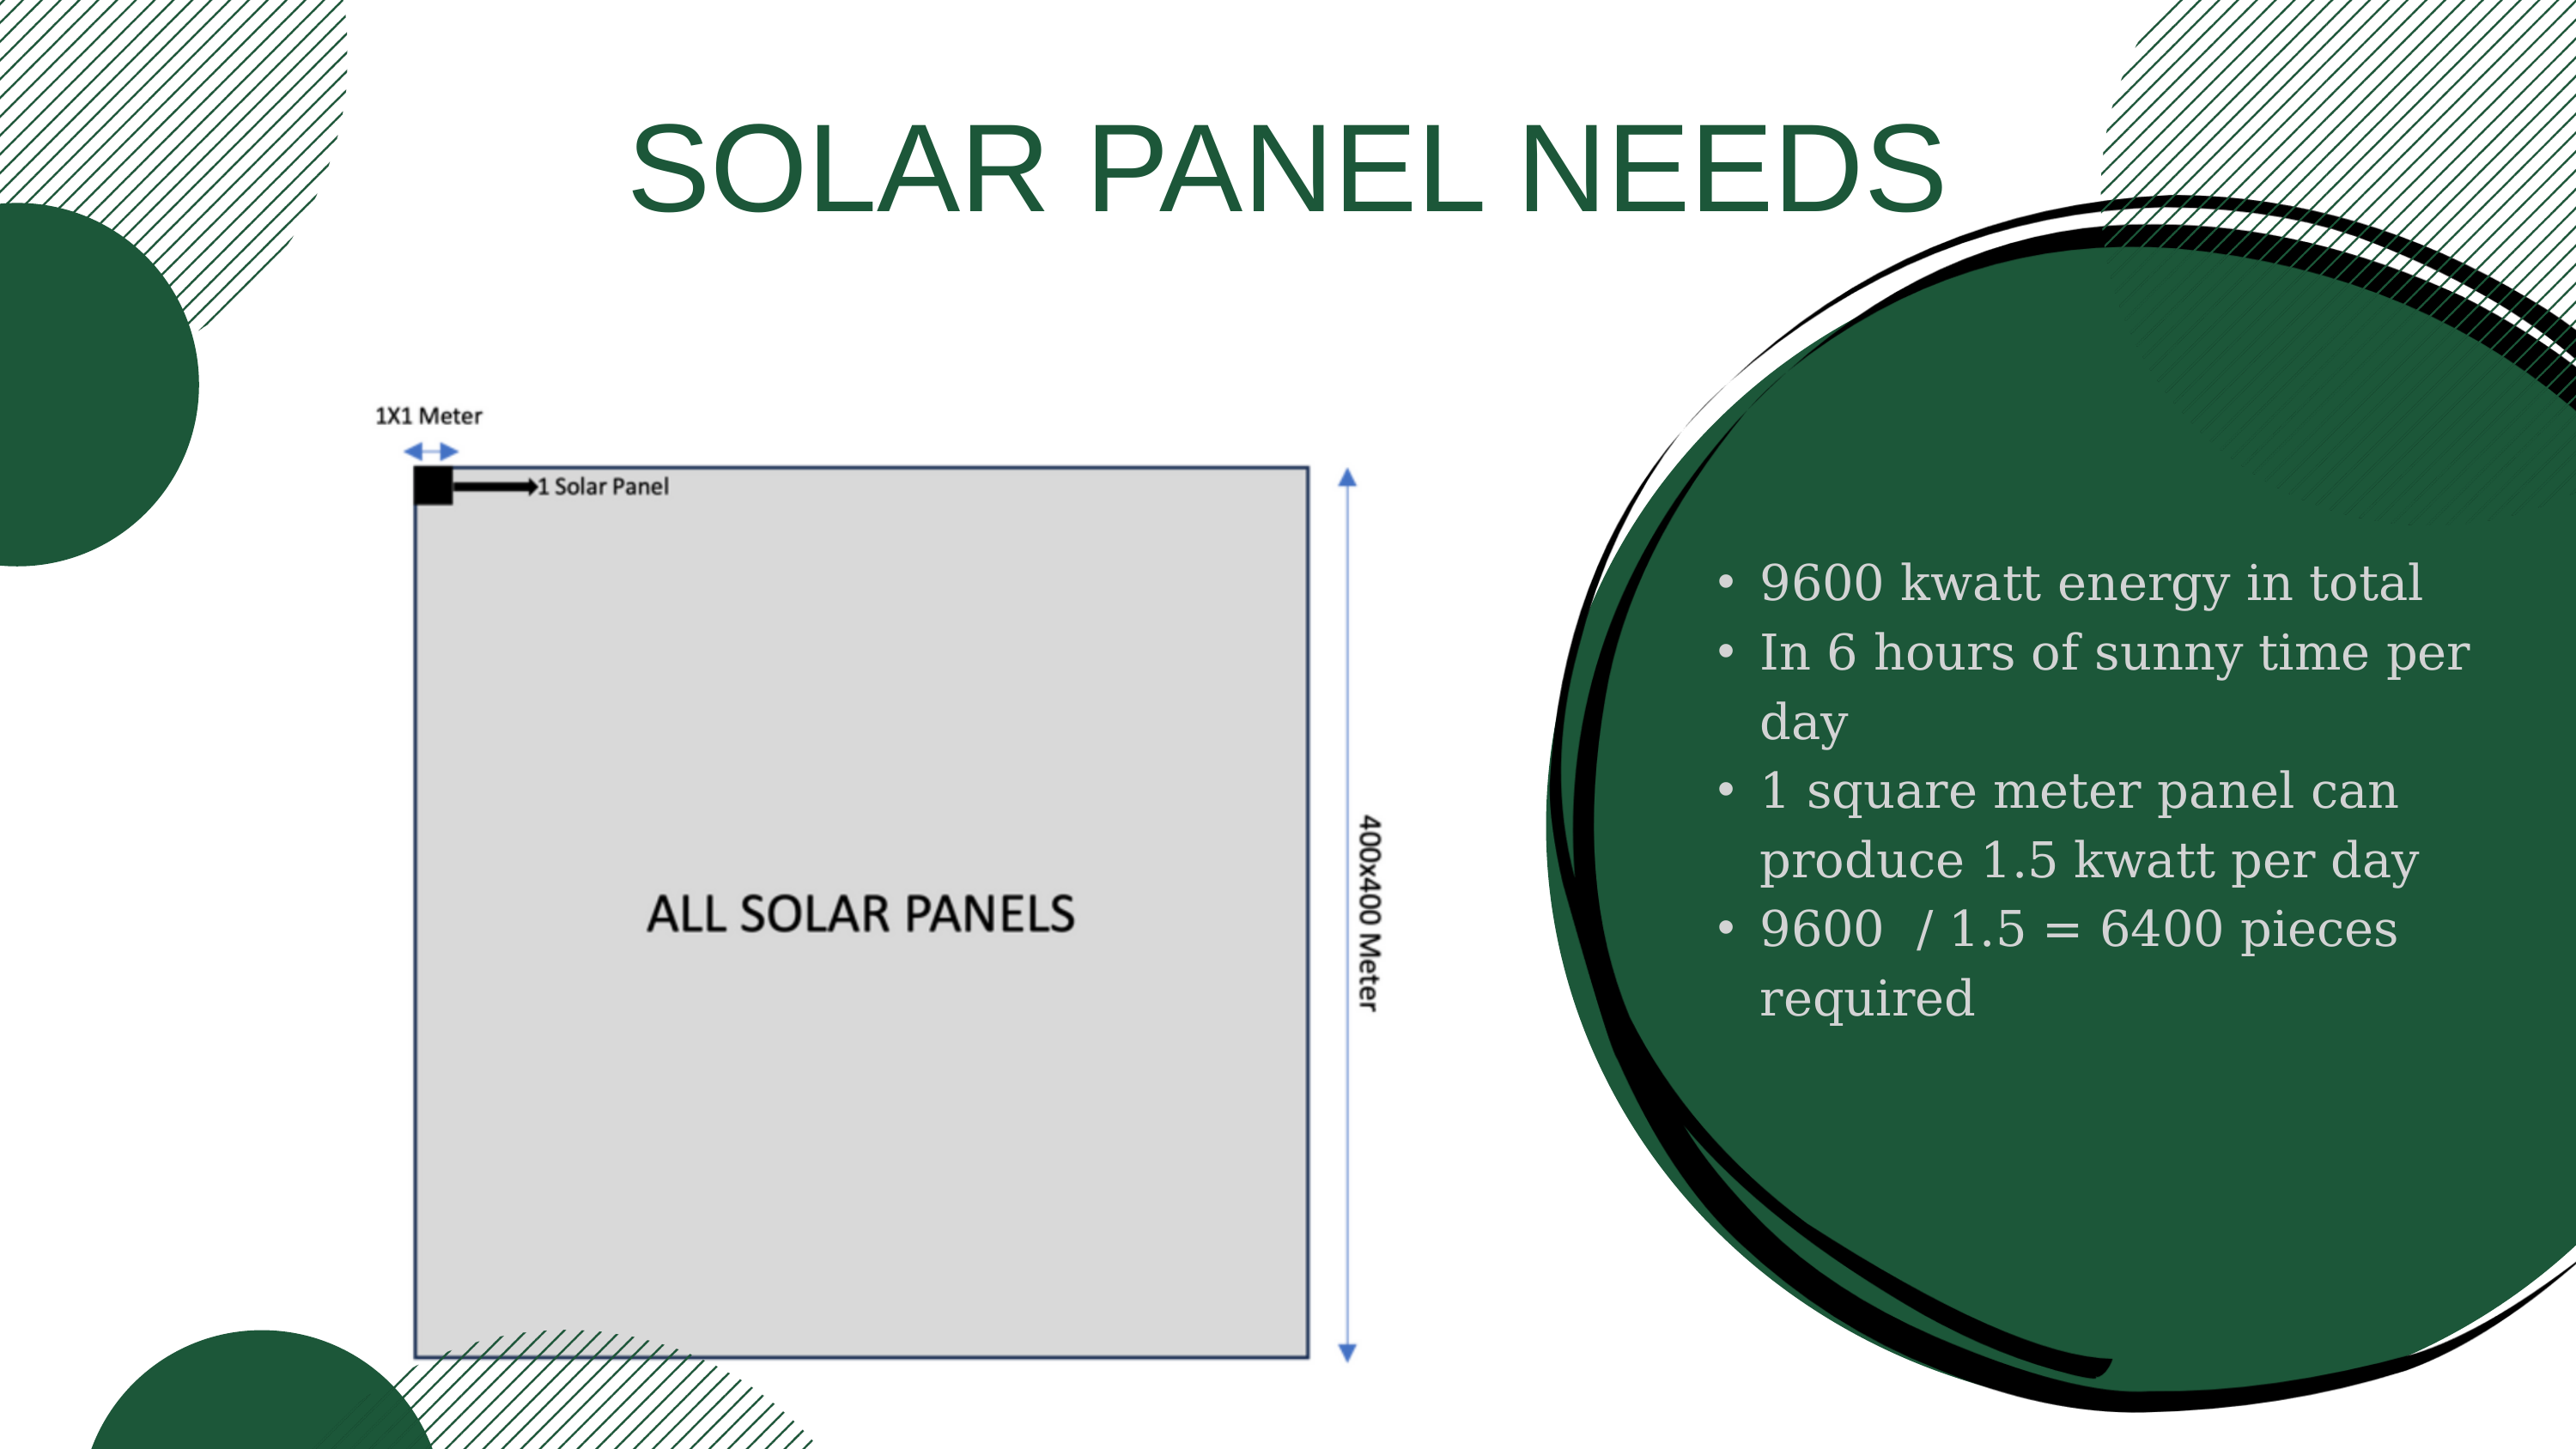

SOLAR PANEL NEEDS

9600 kwatt energy in total
In 6 hours of sunny time per day
1 square meter panel can produce 1.5 kwatt per day
9600  / 1.5 = 6400 pieces required